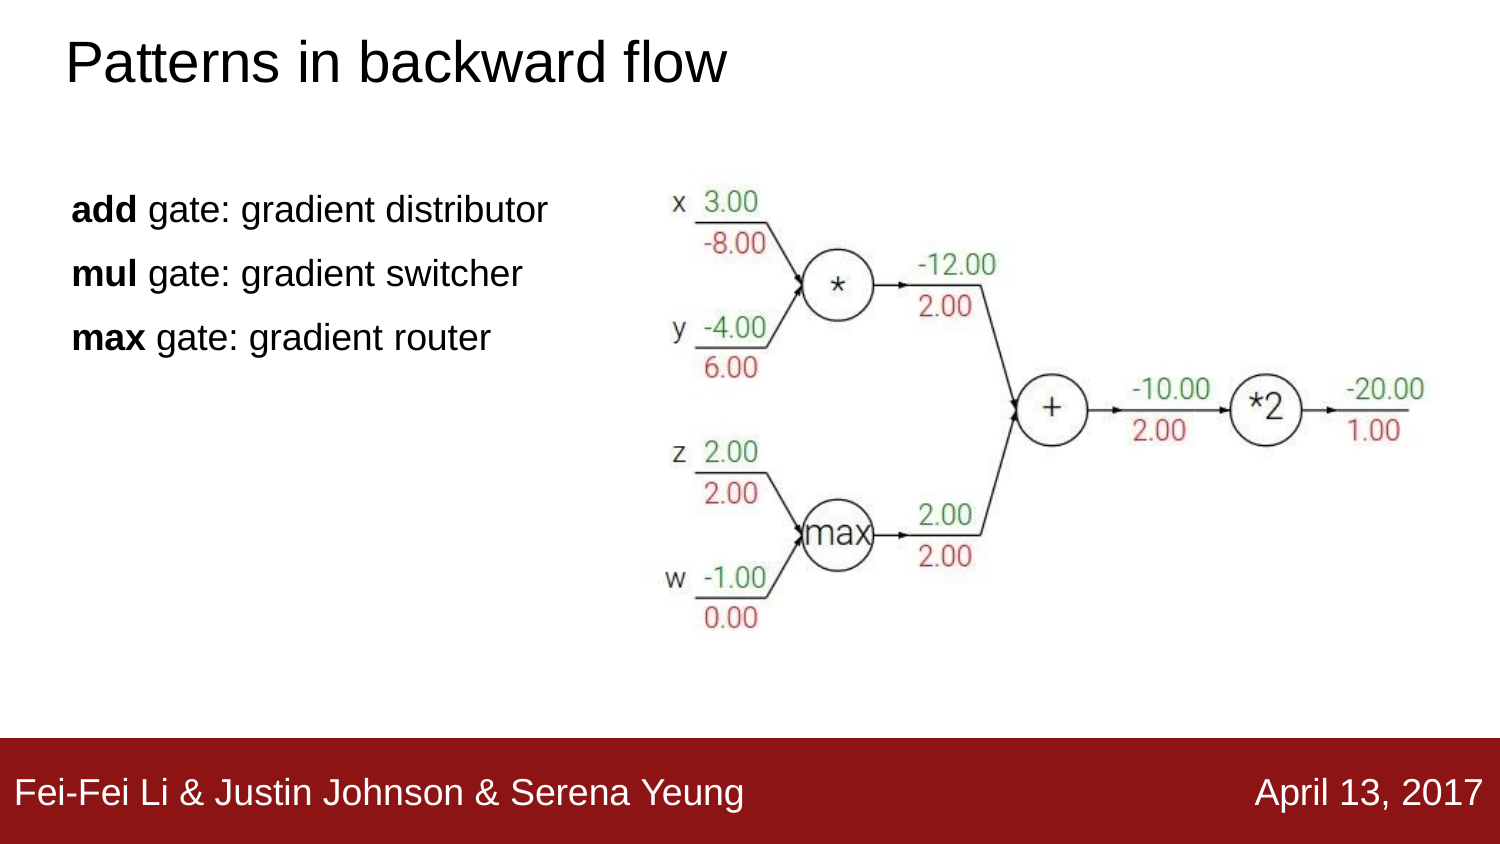

Patterns in backward flow
add gate: gradient distributor
mul gate: gradient switcher
max gate: gradient router

Fei-Fei Li & Justin Johnson & Serena Yeung
April 13, 2017